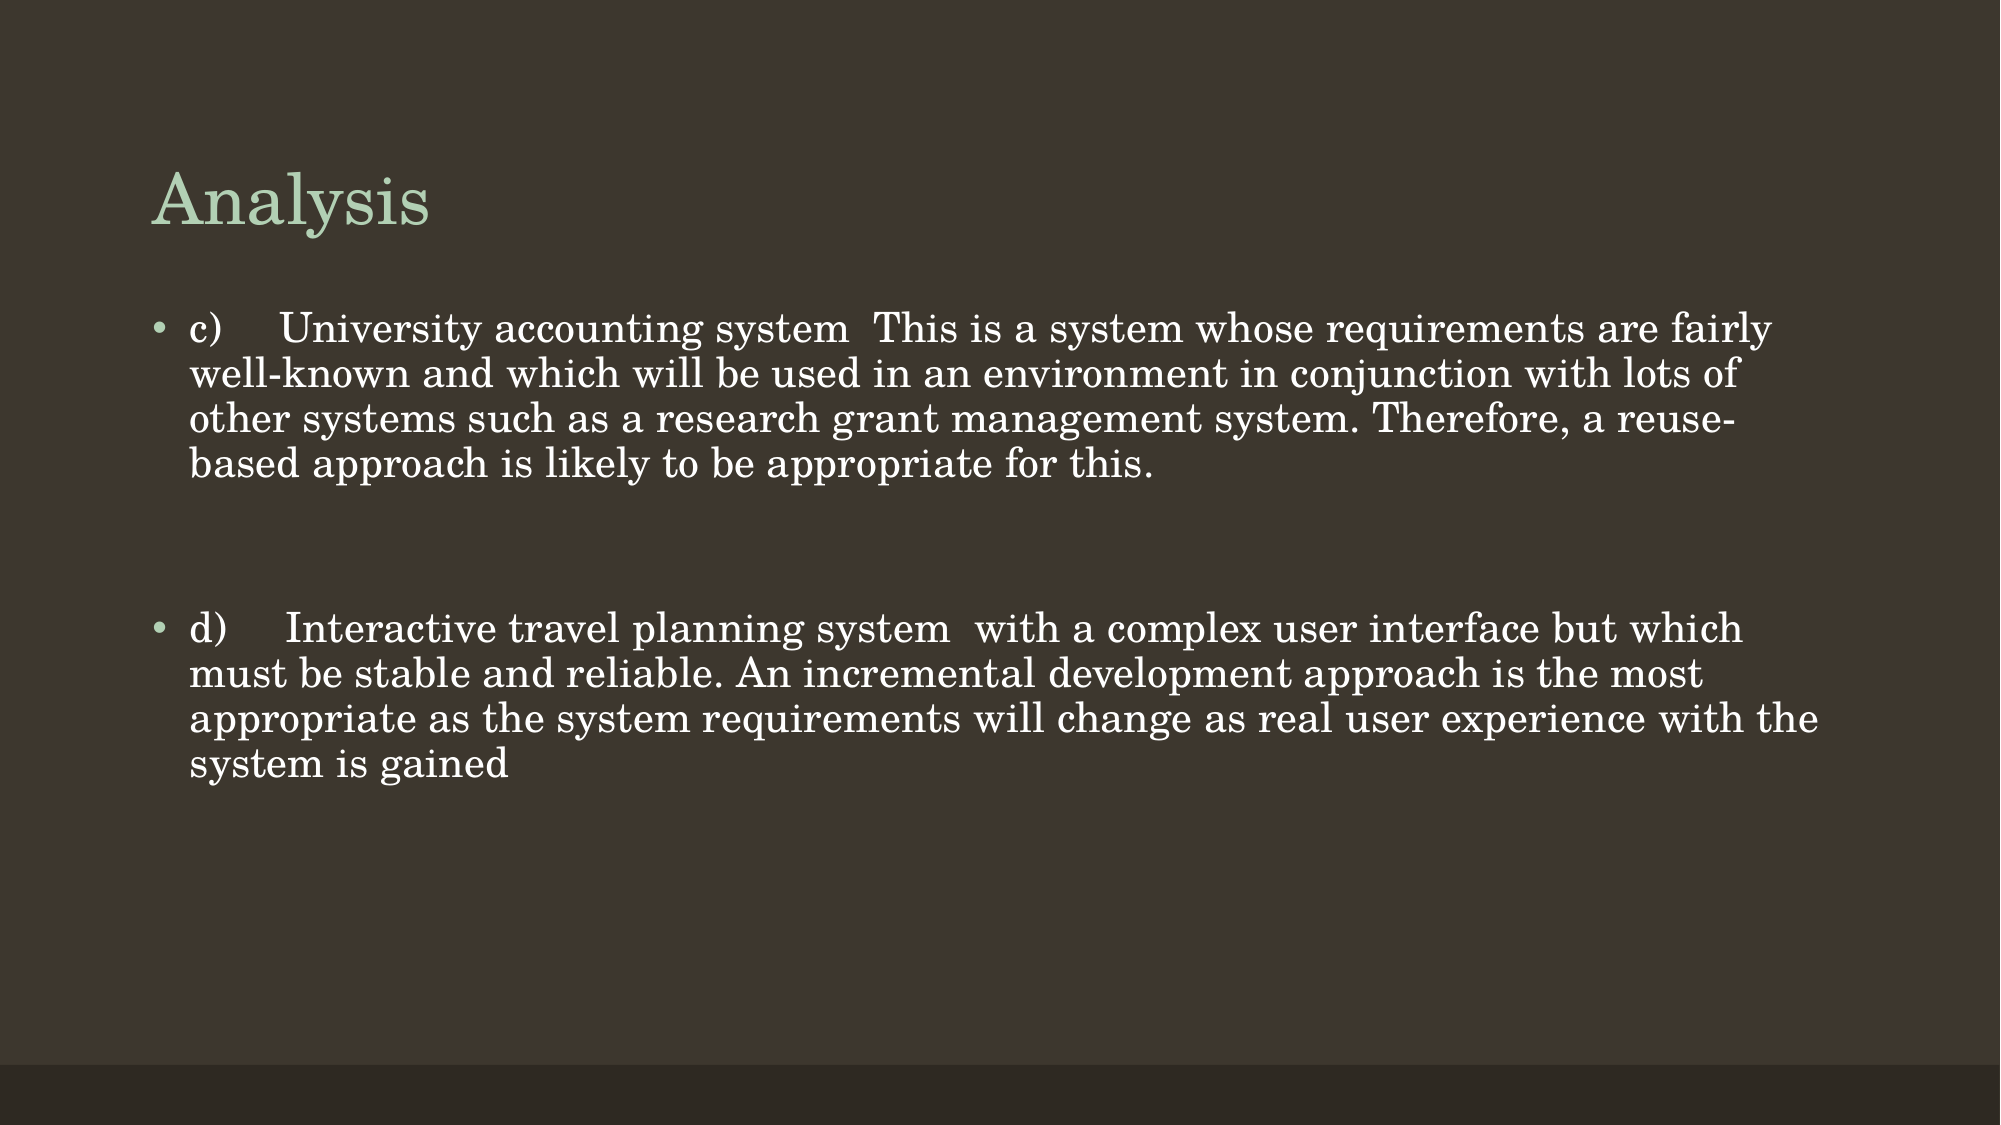

# Analysis
c)     University accounting system  This is a system whose requirements are fairly well-known and which will be used in an environment in conjunction with lots of other systems such as a research grant management system. Therefore, a reuse-based approach is likely to be appropriate for this.

d)     Interactive travel planning system  with a complex user interface but which must be stable and reliable. An incremental development approach is the most appropriate as the system requirements will change as real user experience with the system is gained